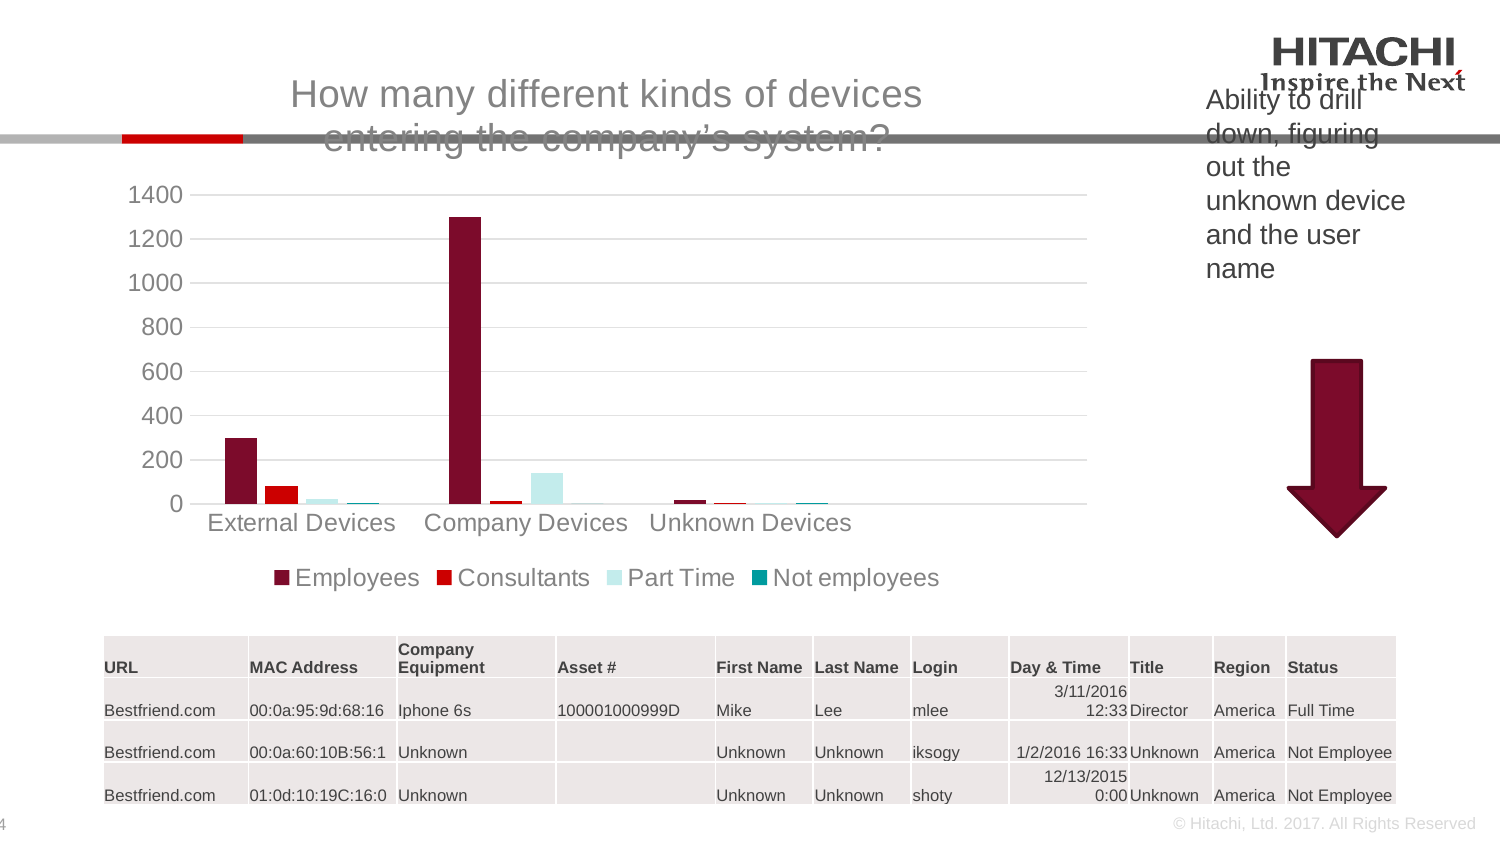

### Chart: How many different kinds of devices entering the company’s system?

| Category | Employees | Consultants | Part Time | Not employees |
|---|---|---|---|---|
| External Devices | 300.0 | 79.0 | 23.0 | 4.0 |
| Company Devices | 1300.0 | 12.0 | 140.0 | 0.0 |
| Unknown Devices | 20.0 | 5.0 | 3.0 | 4.0 |
Ability to drill down, figuring out the unknown device and the user name

| URL | MAC Address | Company Equipment | Asset # | First Name | Last Name | Login | Day & Time | Title | Region | Status |
| --- | --- | --- | --- | --- | --- | --- | --- | --- | --- | --- |
| Bestfriend.com | 00:0a:95:9d:68:16 | Iphone 6s | 100001000999D | Mike | Lee | mlee | 3/11/2016 12:33 | Director | America | Full Time |
| Bestfriend.com | 00:0a:60:10B:56:1 | Unknown |  | Unknown | Unknown | iksogy | 1/2/2016 16:33 | Unknown | America | Not Employee |
| Bestfriend.com | 01:0d:10:19C:16:0 | Unknown |  | Unknown | Unknown | shoty | 12/13/2015 0:00 | Unknown | America | Not Employee |